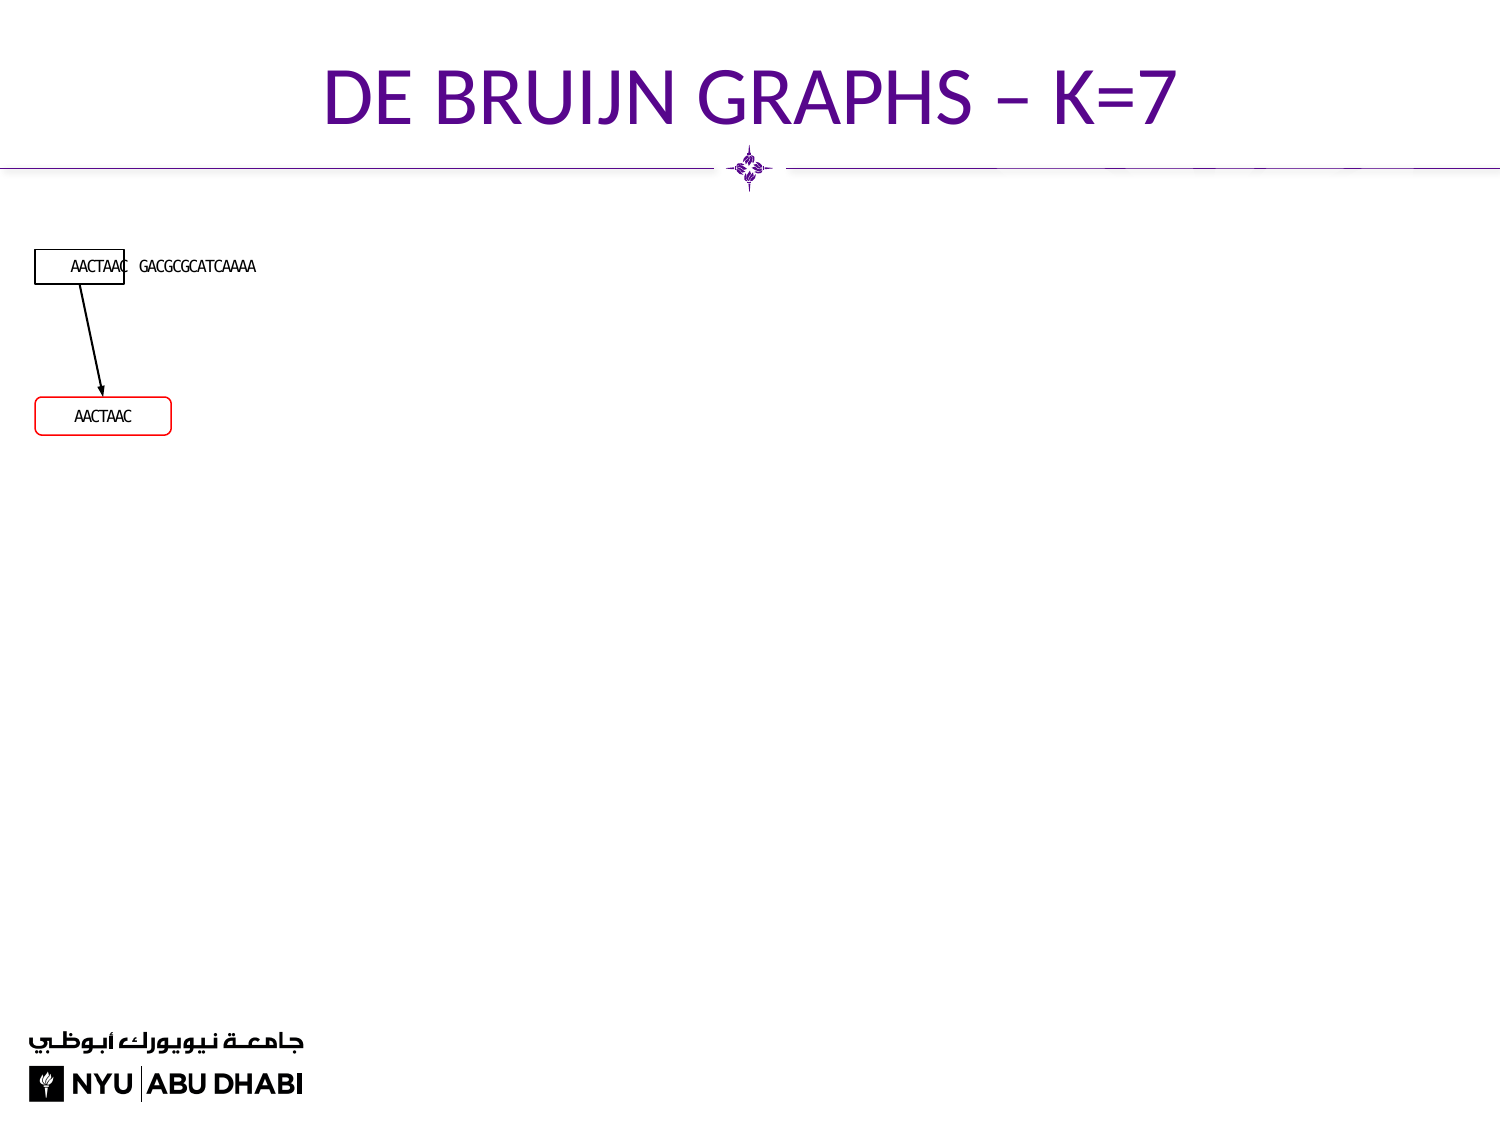

# De Bruijn Graphs – K=7

AACTAAC GACGCGCATCAAAA

AACTAAC